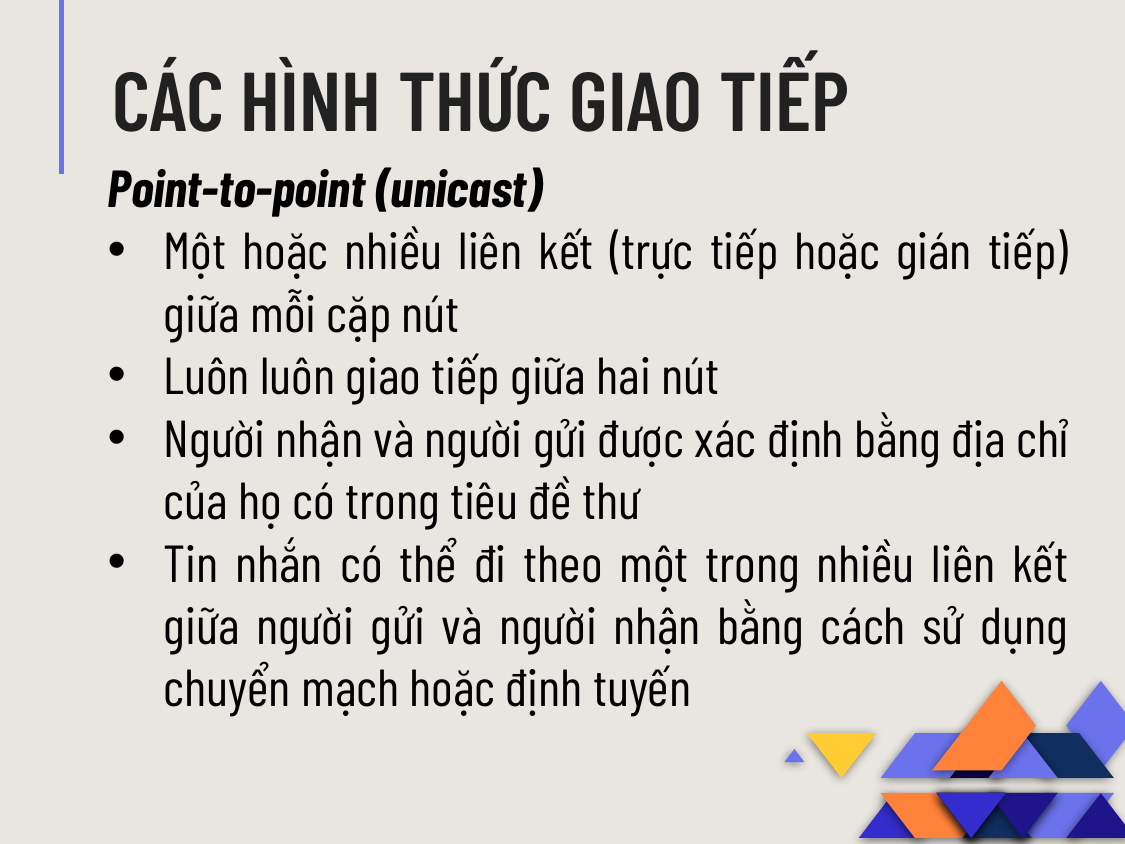

# CÁC HÌNH THỨC GIAO TIẾP
Point-to-point (unicast)
Một hoặc nhiều liên kết (trực tiếp hoặc gián tiếp) giữa mỗi cặp nút
Luôn luôn giao tiếp giữa hai nút
Người nhận và người gửi được xác định bằng địa chỉ của họ có trong tiêu đề thư
Tin nhắn có thể đi theo một trong nhiều liên kết giữa người gửi và người nhận bằng cách sử dụng chuyển mạch hoặc định tuyến